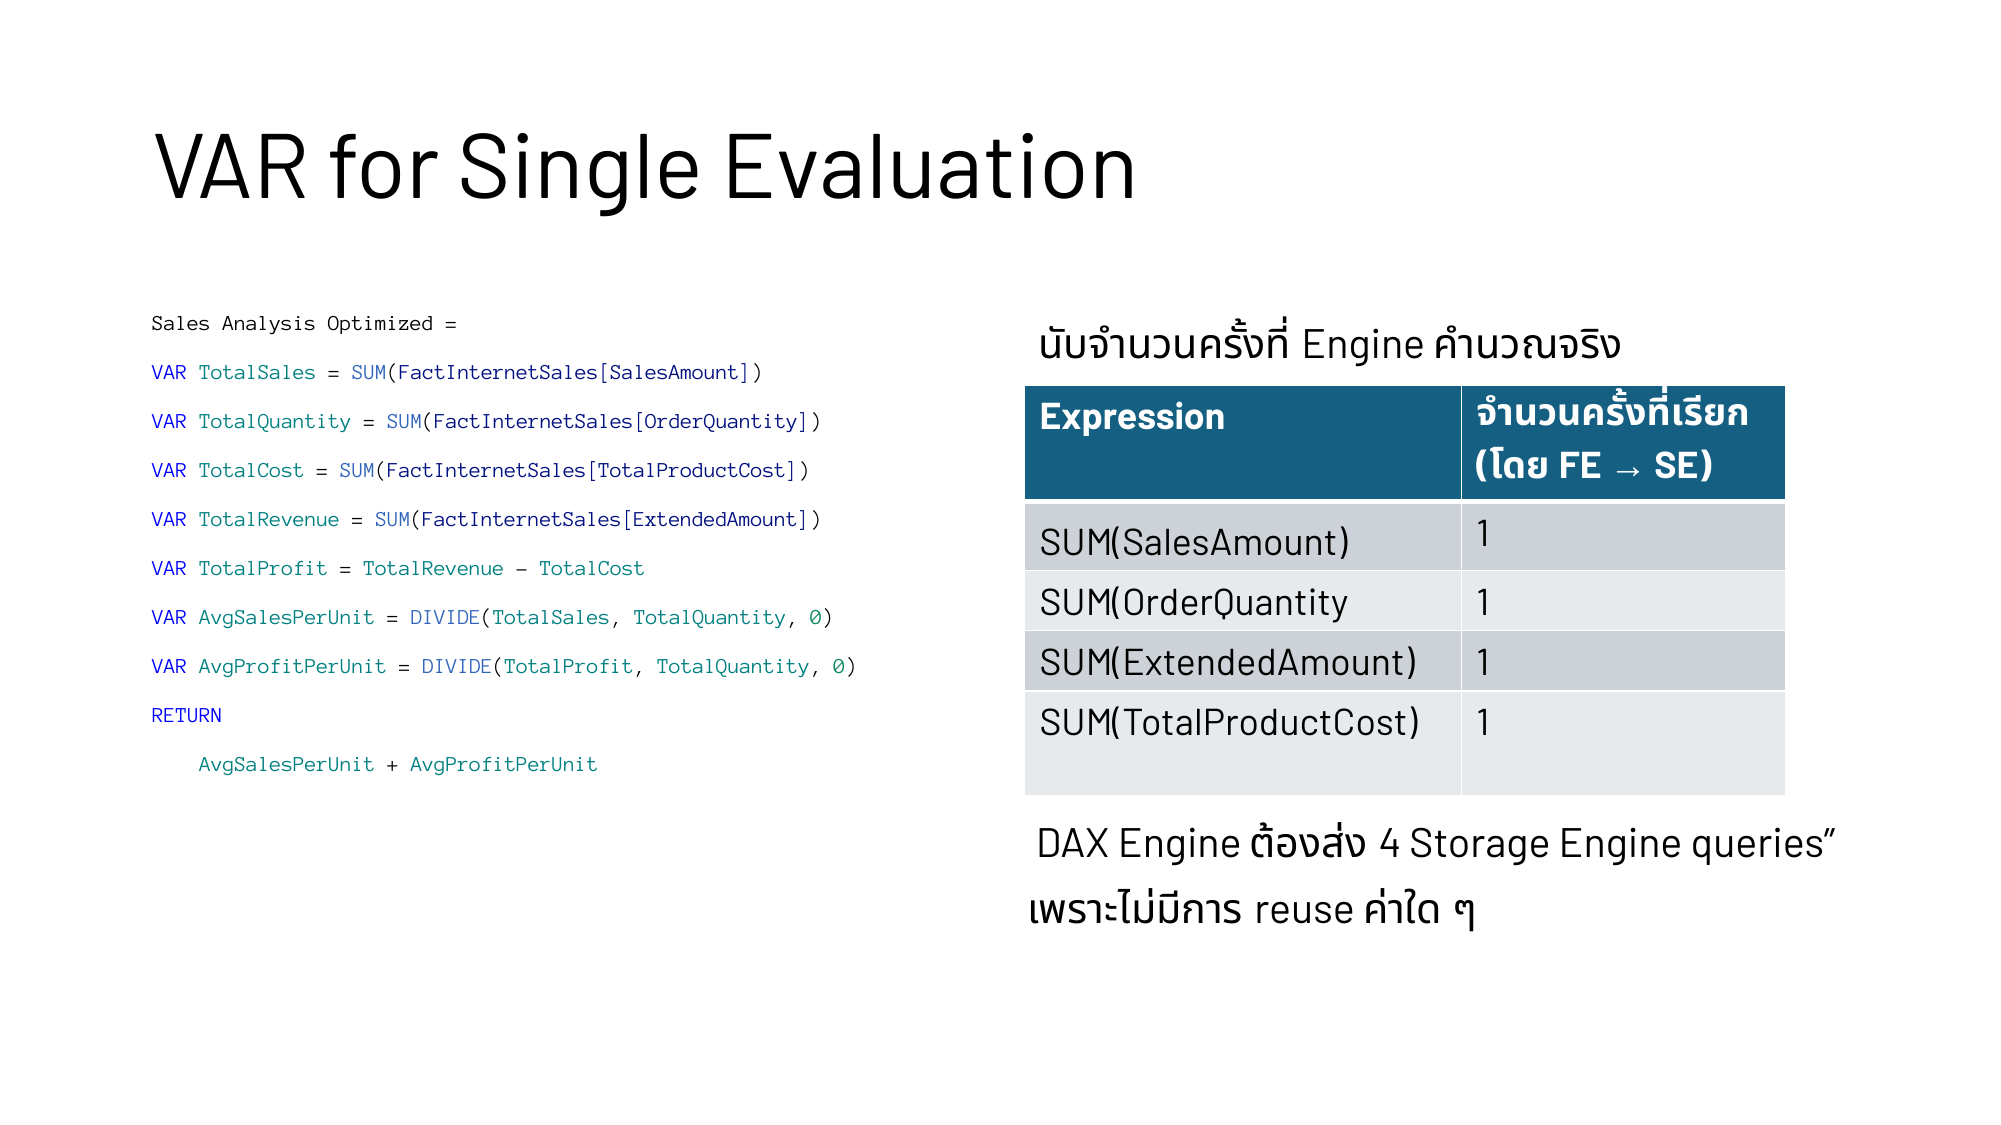

# VAR for Single Evaluation
Sales Analysis Optimized =
VAR TotalSales = SUM(FactInternetSales[SalesAmount])
VAR TotalQuantity = SUM(FactInternetSales[OrderQuantity])
VAR TotalCost = SUM(FactInternetSales[TotalProductCost])
VAR TotalRevenue = SUM(FactInternetSales[ExtendedAmount])
VAR TotalProfit = TotalRevenue - TotalCost
VAR AvgSalesPerUnit = DIVIDE(TotalSales, TotalQuantity, 0)
VAR AvgProfitPerUnit = DIVIDE(TotalProfit, TotalQuantity, 0)
RETURN
    AvgSalesPerUnit + AvgProfitPerUnit

 นับจำนวนครั้งที่ Engine คำนวณจริง

 DAX Engine ต้องส่ง 4 Storage Engine queries”
เพราะไม่มีการ reuse ค่าใด ๆ
| Expression | จำนวนครั้งที่เรียก (โดย FE → SE) |
| --- | --- |
| SUM(SalesAmount) | 1 |
| SUM(OrderQuantity | 1 |
| SUM(ExtendedAmount) | 1 |
| SUM(TotalProductCost) | 1 |